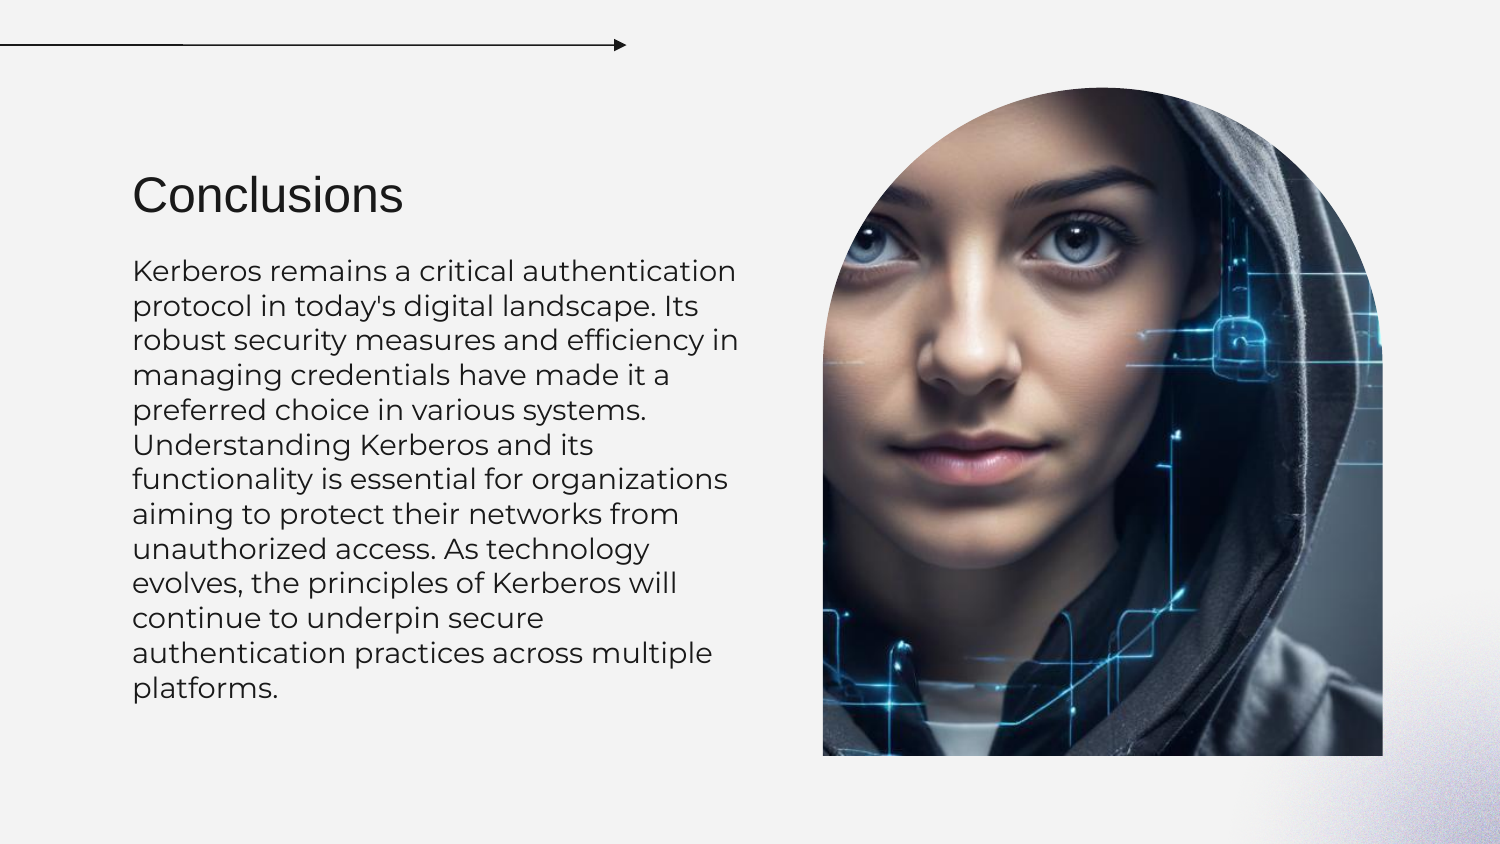

# Conclusions
Kerberos remains a critical authentication protocol in today's digital landscape. Its robust security measures and efficiency in managing credentials have made it a preferred choice in various systems. Understanding Kerberos and its functionality is essential for organizations aiming to protect their networks from unauthorized access. As technology evolves, the principles of Kerberos will continue to underpin secure authentication practices across multiple platforms.